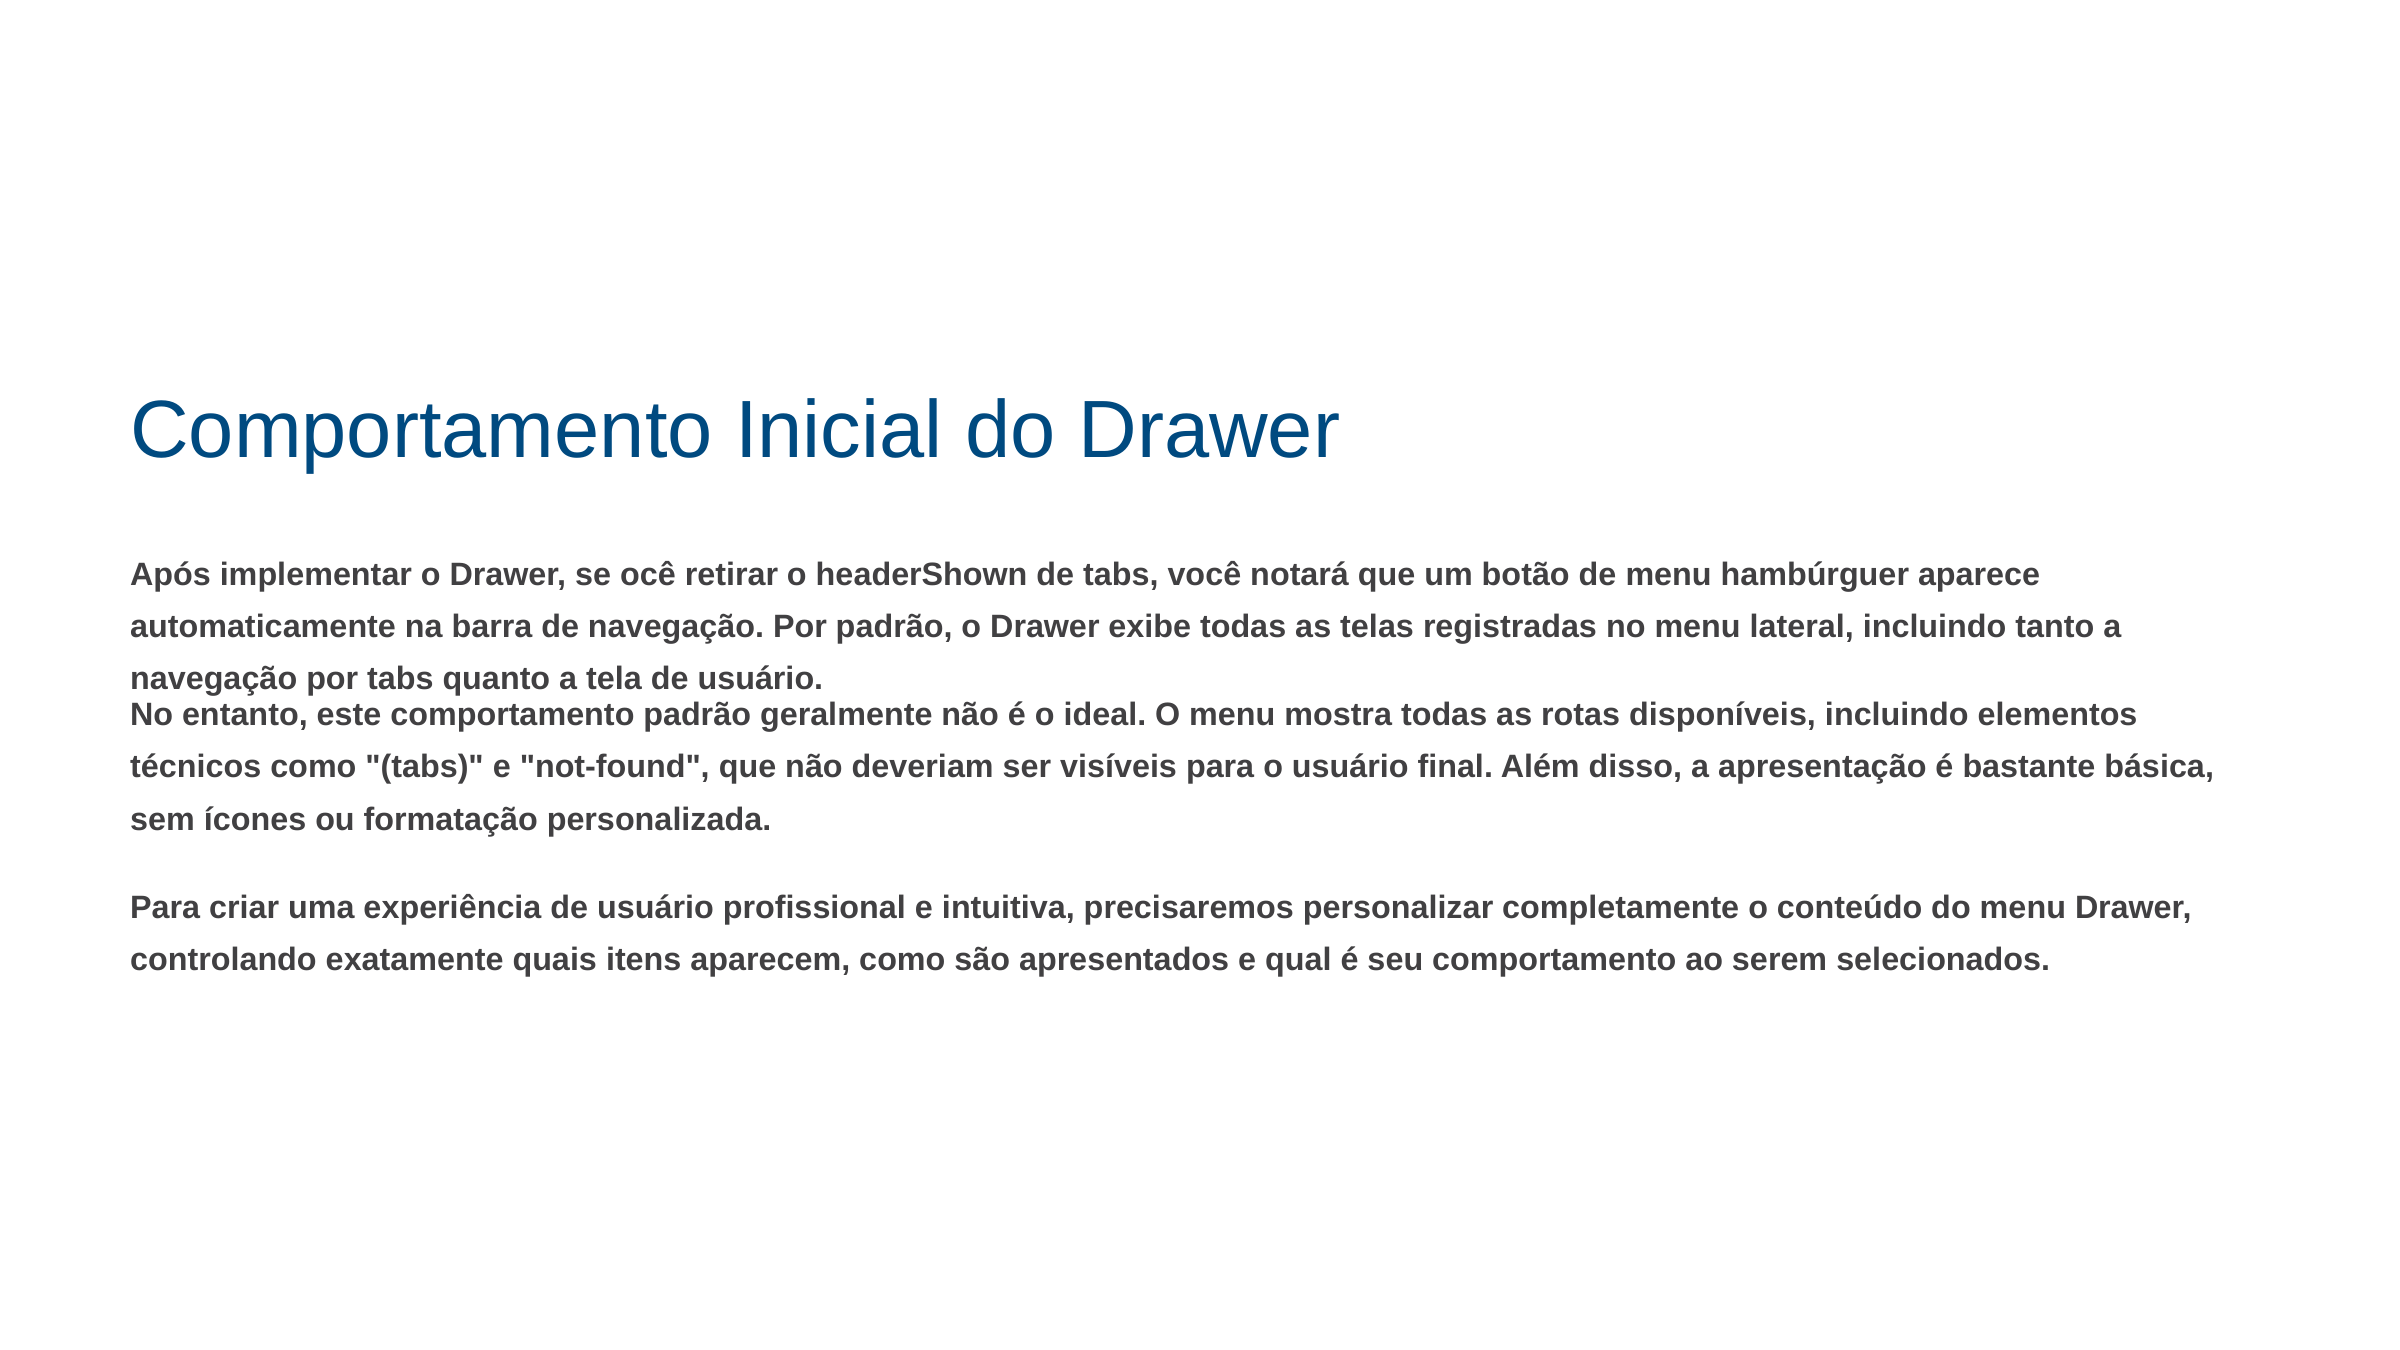

Comportamento Inicial do Drawer
Após implementar o Drawer, se ocê retirar o headerShown de tabs, você notará que um botão de menu hambúrguer aparece automaticamente na barra de navegação. Por padrão, o Drawer exibe todas as telas registradas no menu lateral, incluindo tanto a navegação por tabs quanto a tela de usuário.
No entanto, este comportamento padrão geralmente não é o ideal. O menu mostra todas as rotas disponíveis, incluindo elementos técnicos como "(tabs)" e "not-found", que não deveriam ser visíveis para o usuário final. Além disso, a apresentação é bastante básica, sem ícones ou formatação personalizada.
Para criar uma experiência de usuário profissional e intuitiva, precisaremos personalizar completamente o conteúdo do menu Drawer, controlando exatamente quais itens aparecem, como são apresentados e qual é seu comportamento ao serem selecionados.